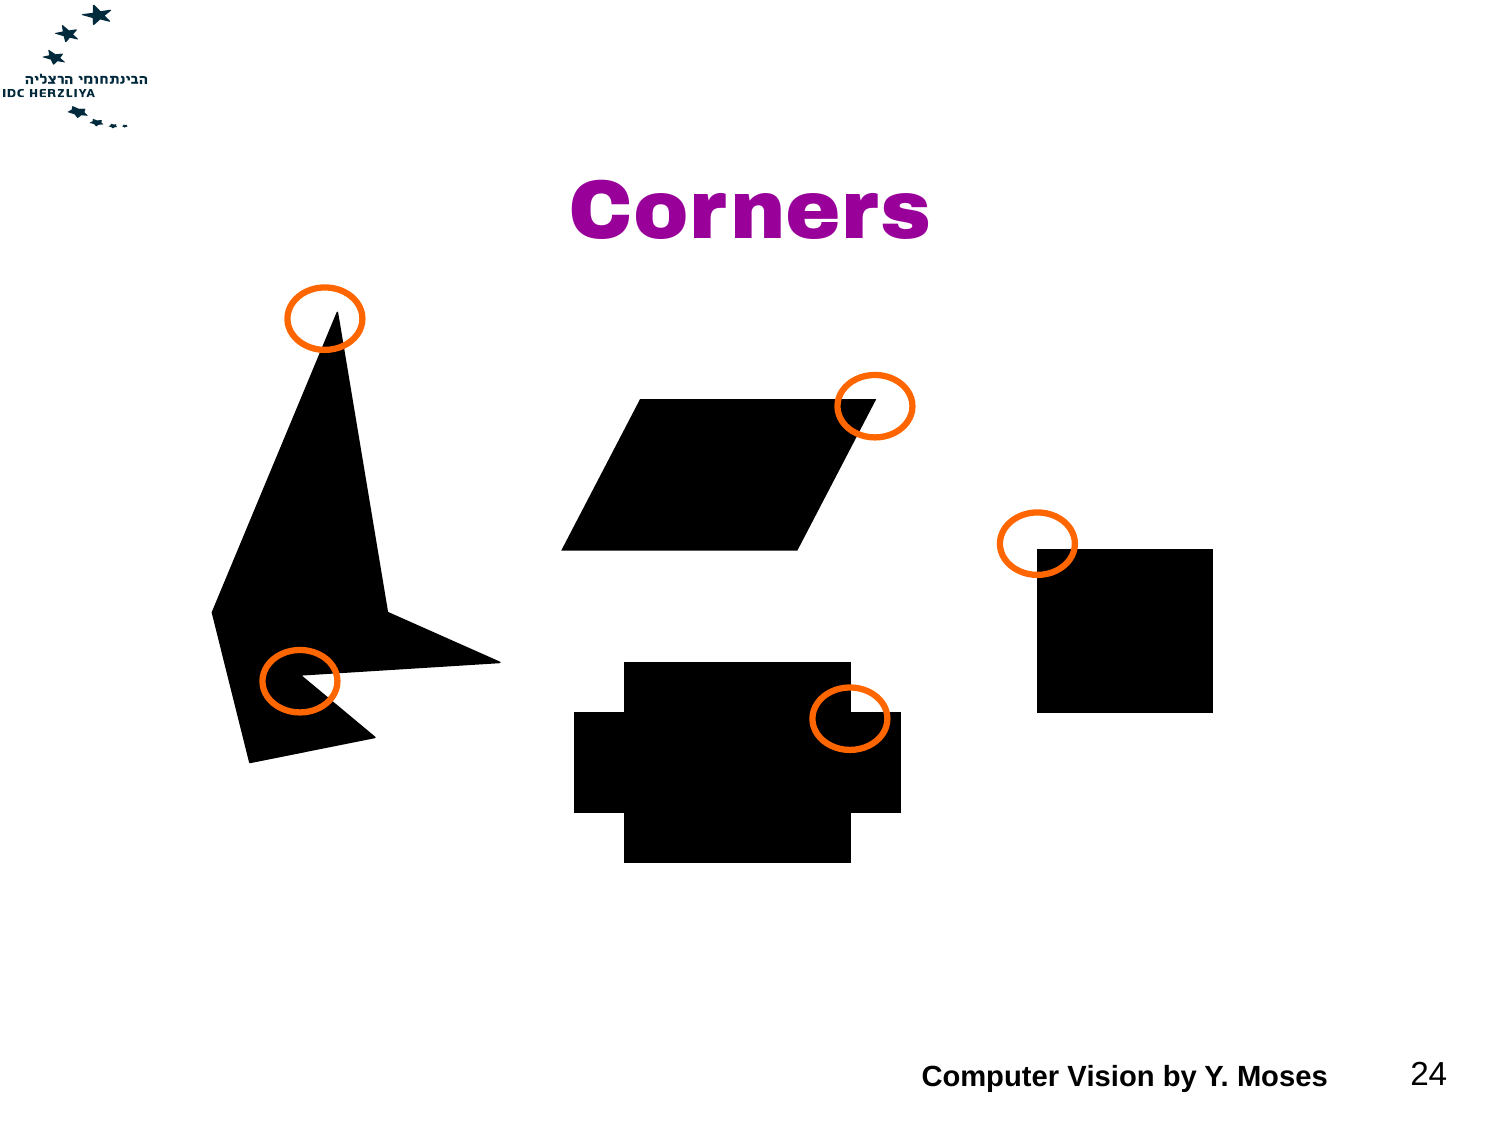

# Corners

Computer Vision by Y. Moses
24